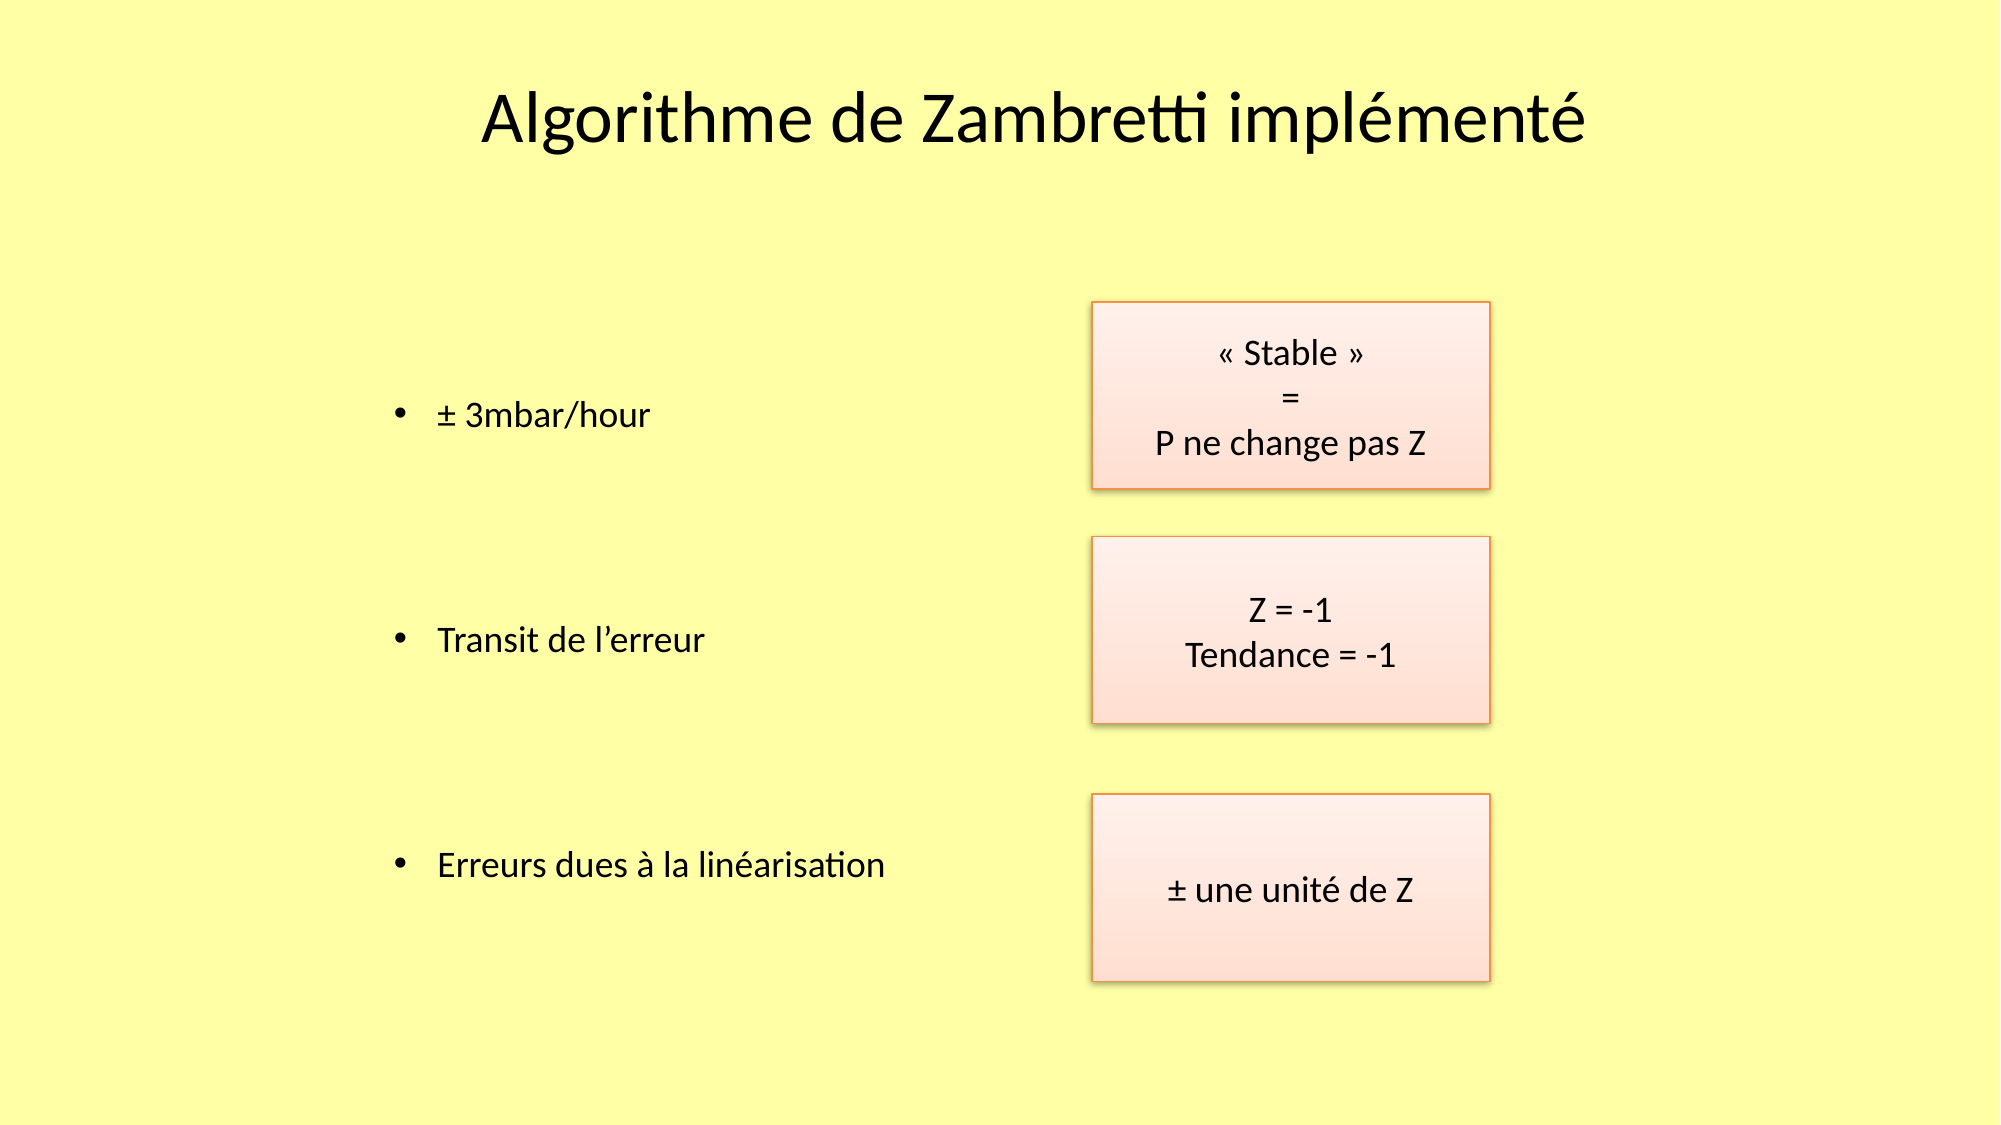

Algorithme de Zambretti implémenté

 ± 3mbar/hour

 Transit de l’erreur

 Erreurs dues à la linéarisation

« Stable »
=
P ne change pas Z
Z = -1
Tendance = -1
± une unité de Z